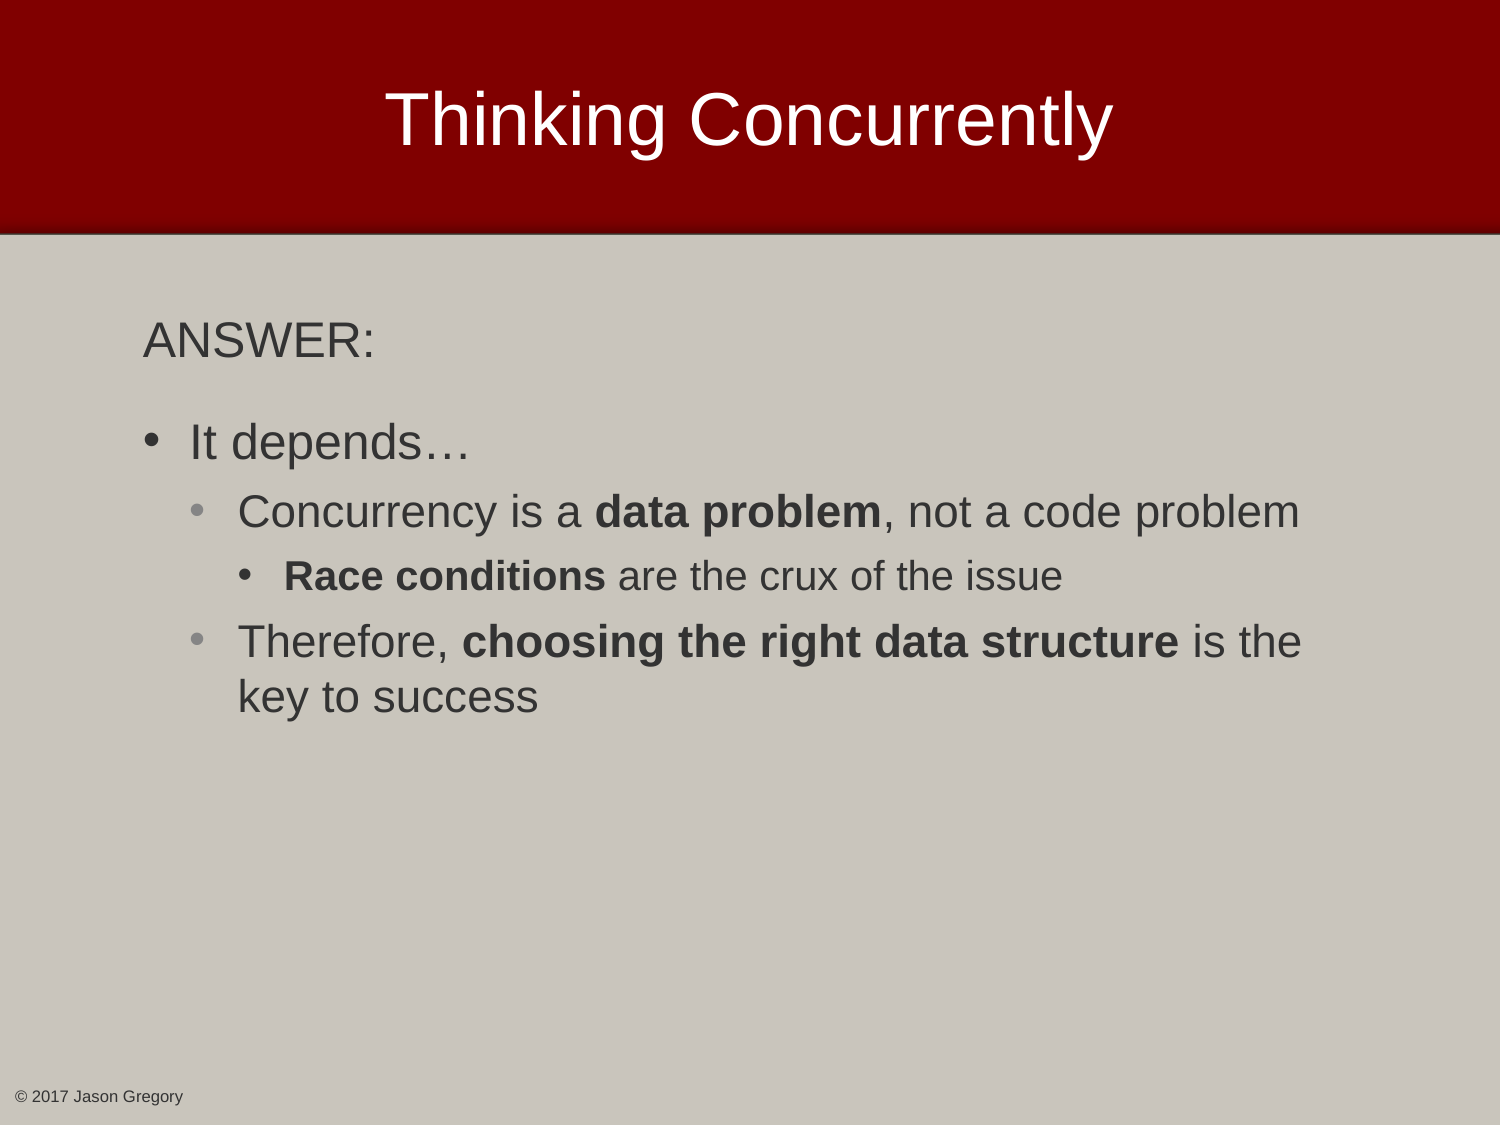

# Thinking Concurrently
ANSWER:
It depends…
Concurrency is a data problem, not a code problem
Race conditions are the crux of the issue
Therefore, choosing the right data structure is the key to success
© 2017 Jason Gregory